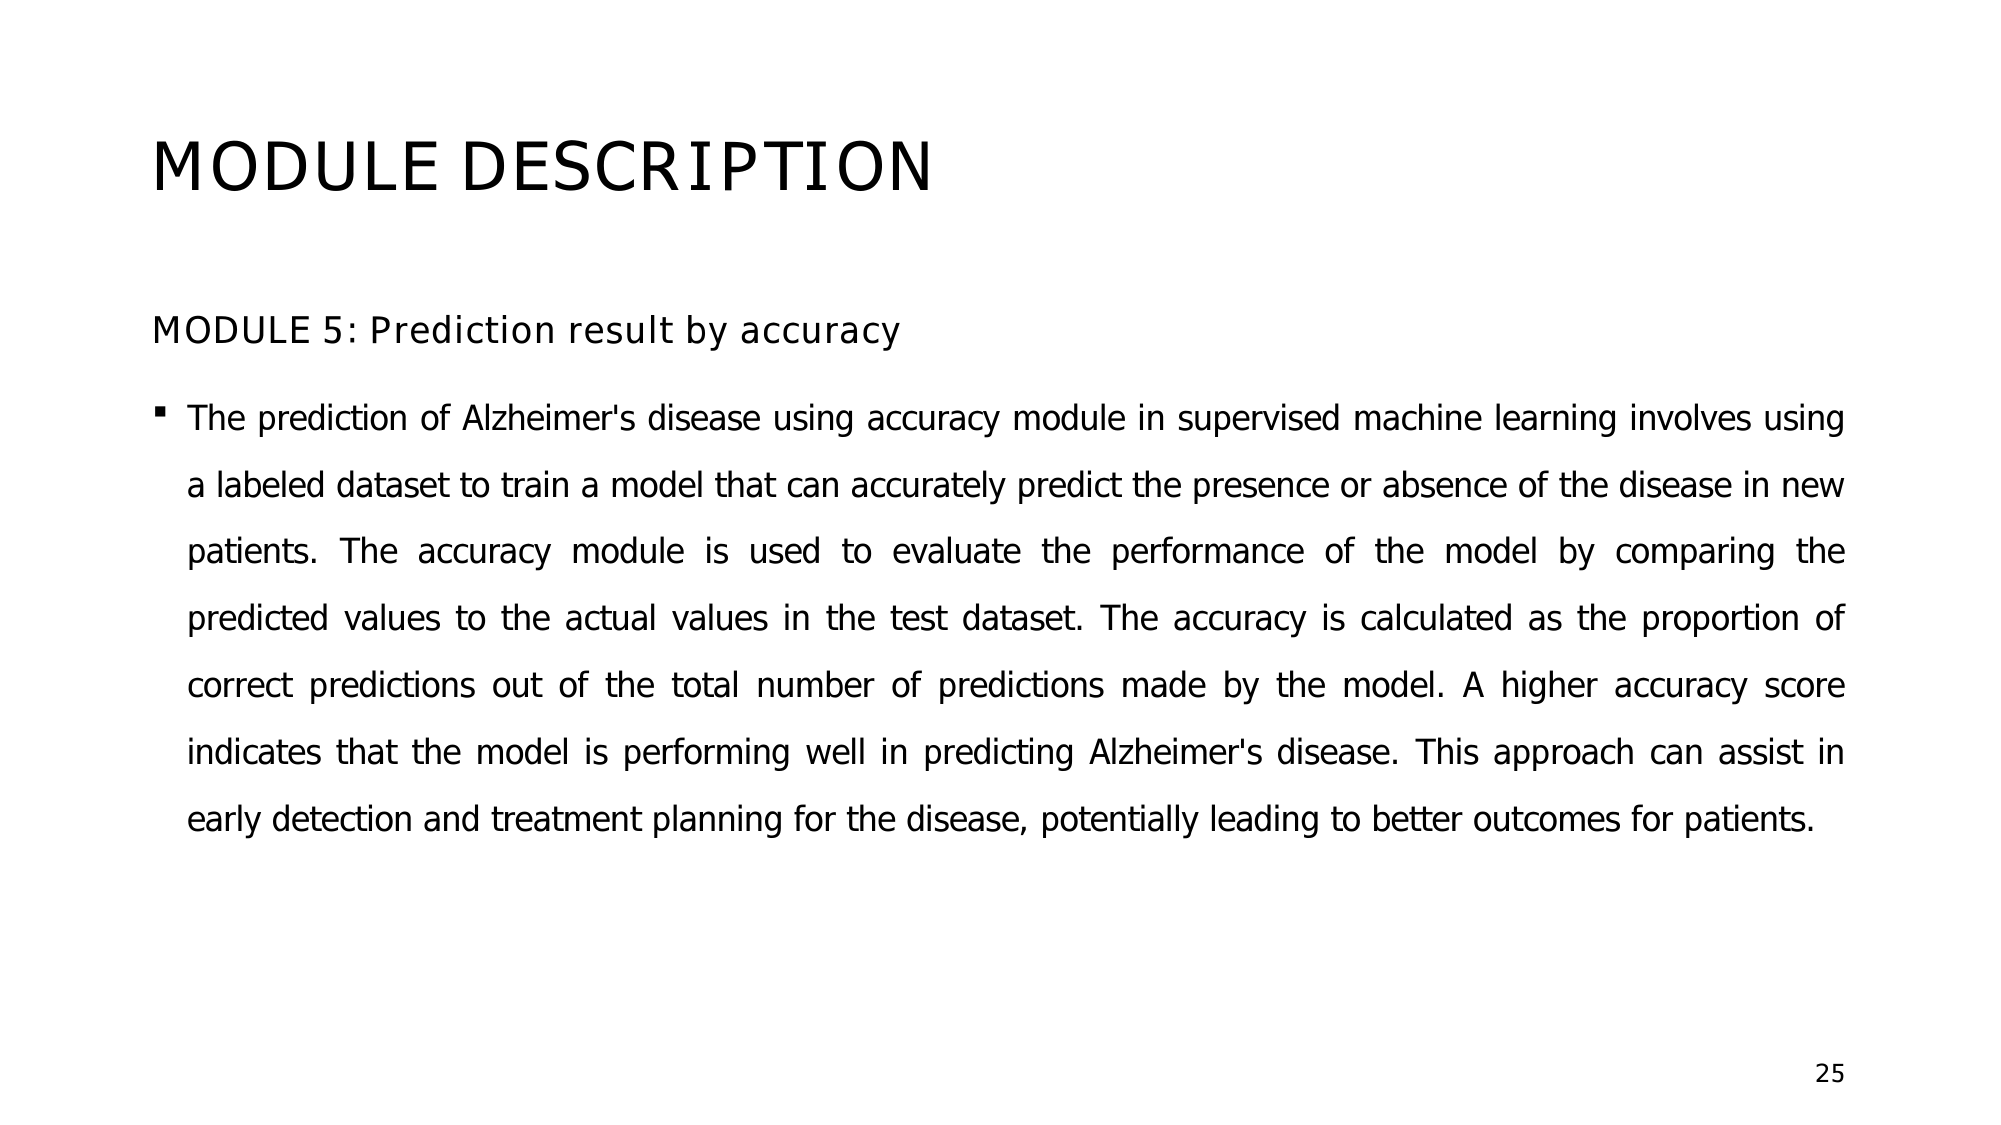

# MODULE DESCRIPTION
MODULE 5: Prediction result by accuracy
The prediction of Alzheimer's disease using accuracy module in supervised machine learning involves using a labeled dataset to train a model that can accurately predict the presence or absence of the disease in new patients. The accuracy module is used to evaluate the performance of the model by comparing the predicted values to the actual values in the test dataset. The accuracy is calculated as the proportion of correct predictions out of the total number of predictions made by the model. A higher accuracy score indicates that the model is performing well in predicting Alzheimer's disease. This approach can assist in early detection and treatment planning for the disease, potentially leading to better outcomes for patients.
25